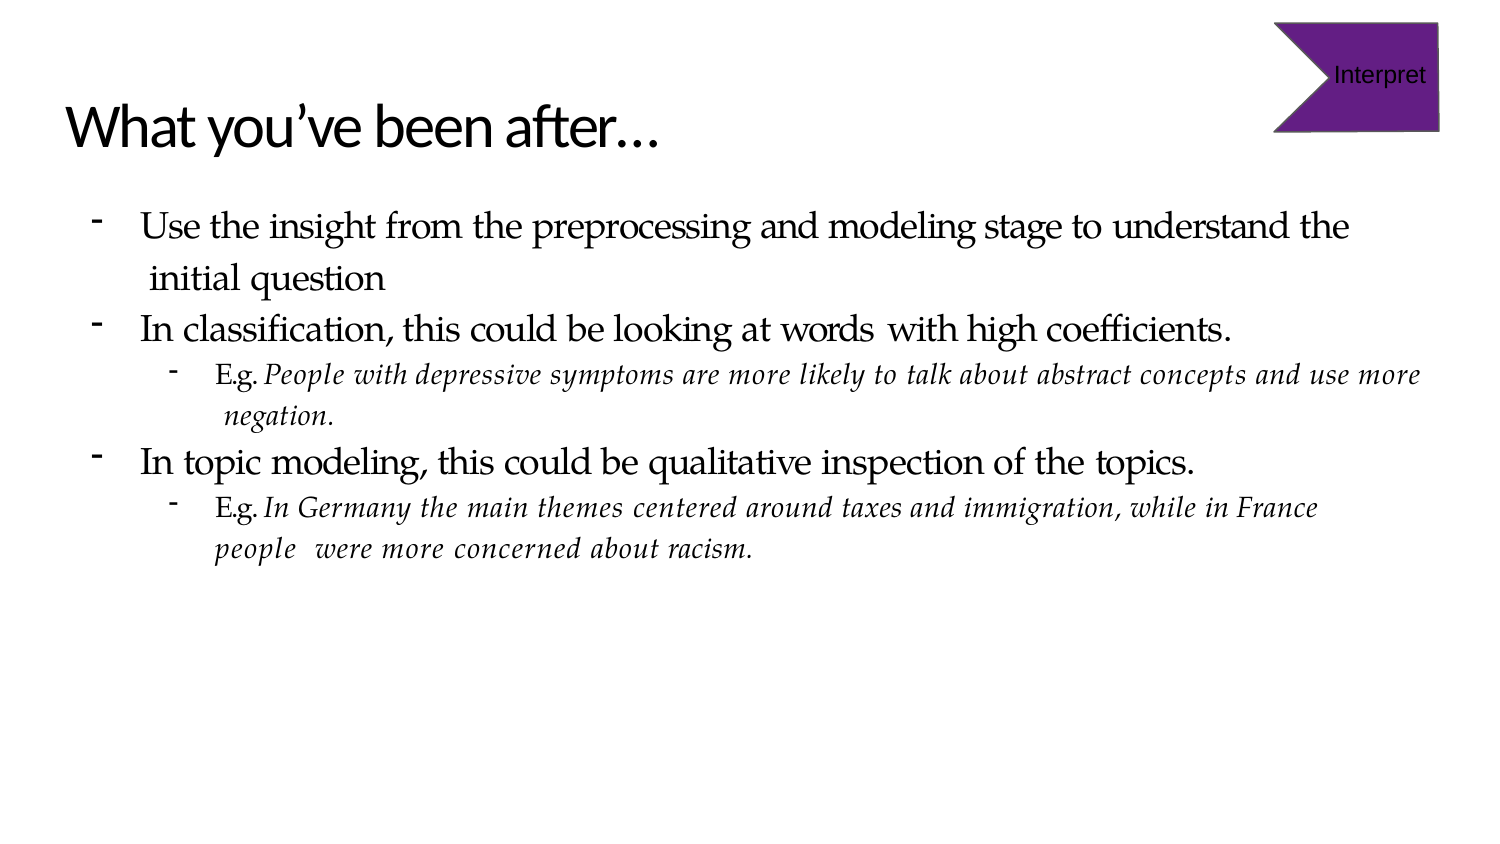

Interpret
# What you’ve been after…
Use the insight from the preprocessing and modeling stage to understand the  initial question
In classification, this could be looking at words with high coefficients.
E.g. People with depressive symptoms are more likely to talk about abstract concepts and use more  negation.
In topic modeling, this could be qualitative inspection of the topics.
E.g. In Germany the main themes centered around taxes and immigration, while in France people  were more concerned about racism.